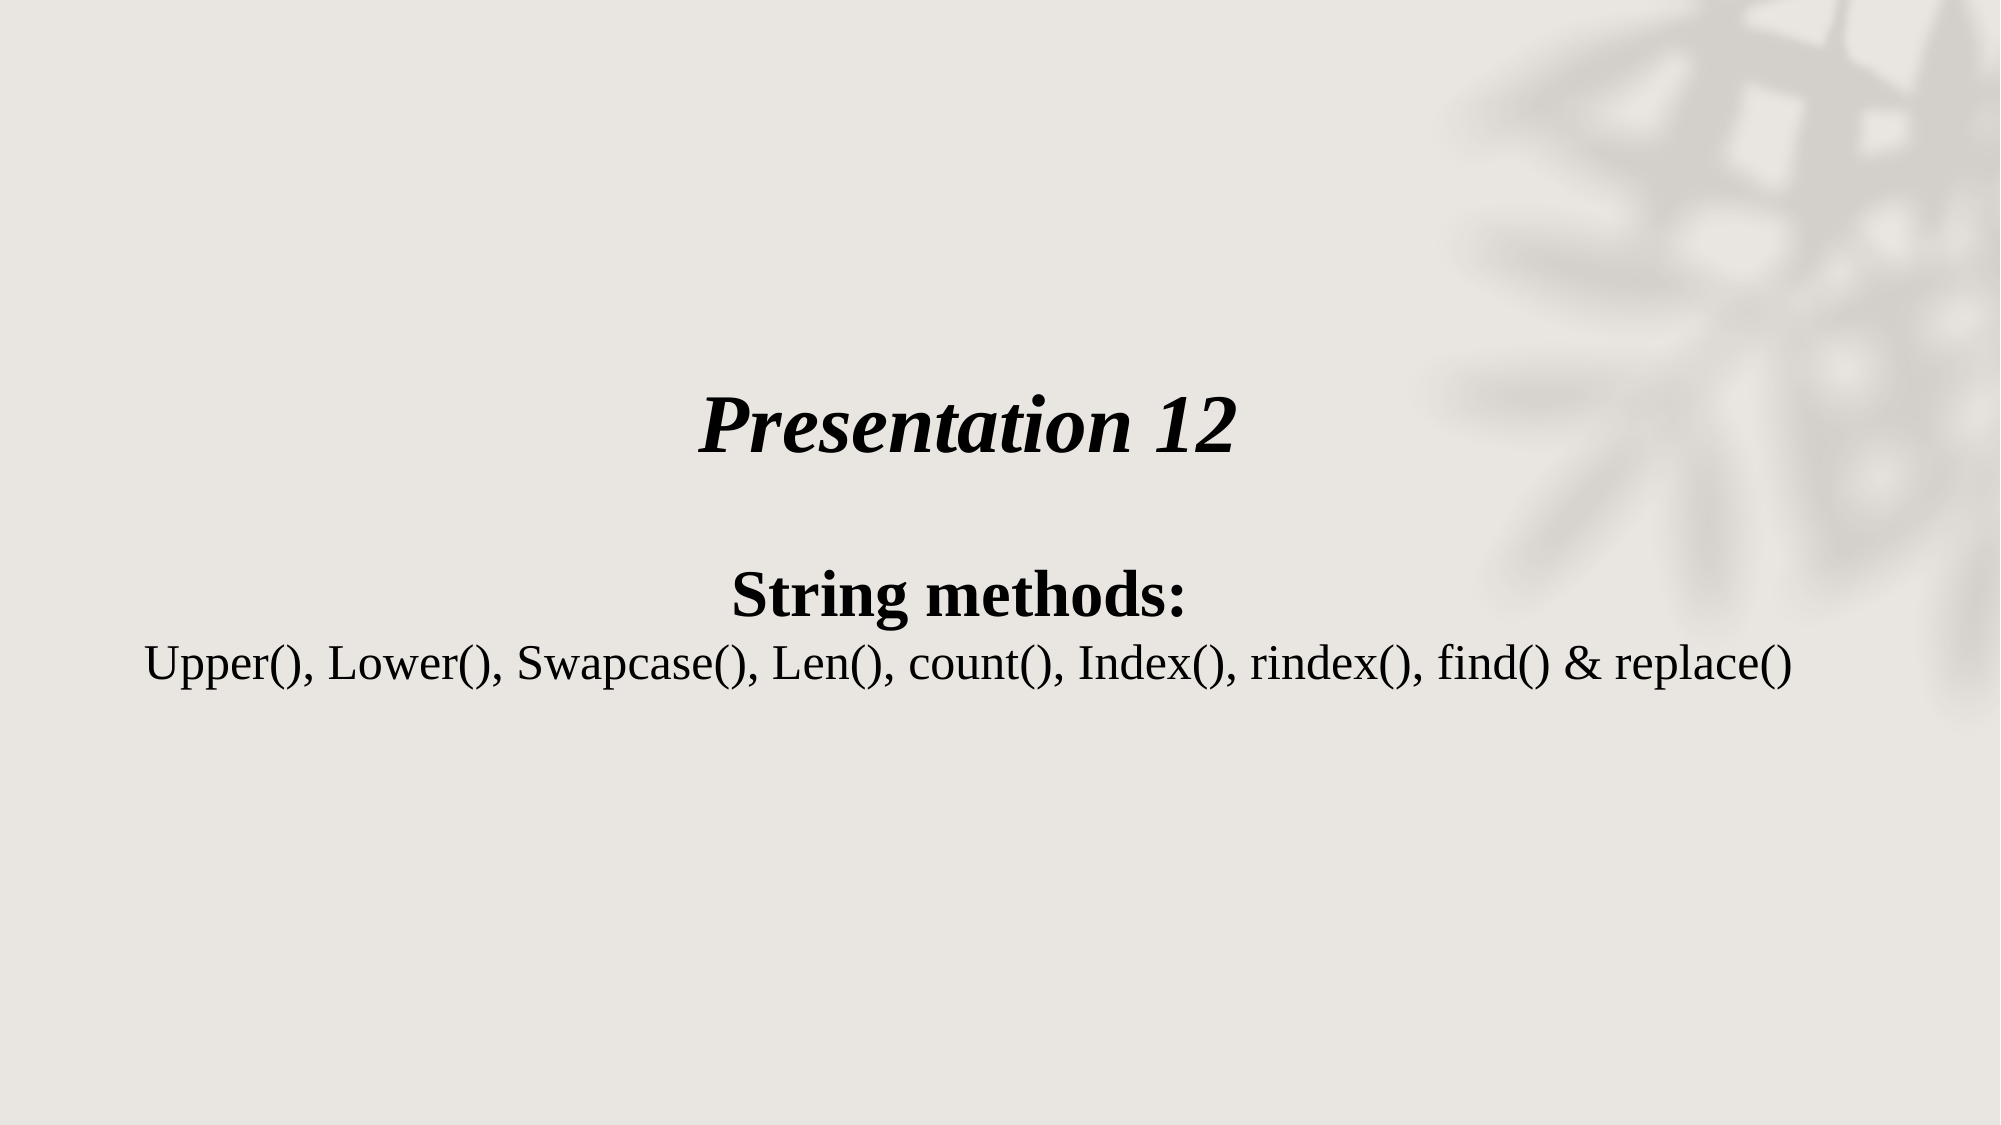

# Presentation 12 String methods: Upper(), Lower(), Swapcase(), Len(), count(), Index(), rindex(), find() & replace()